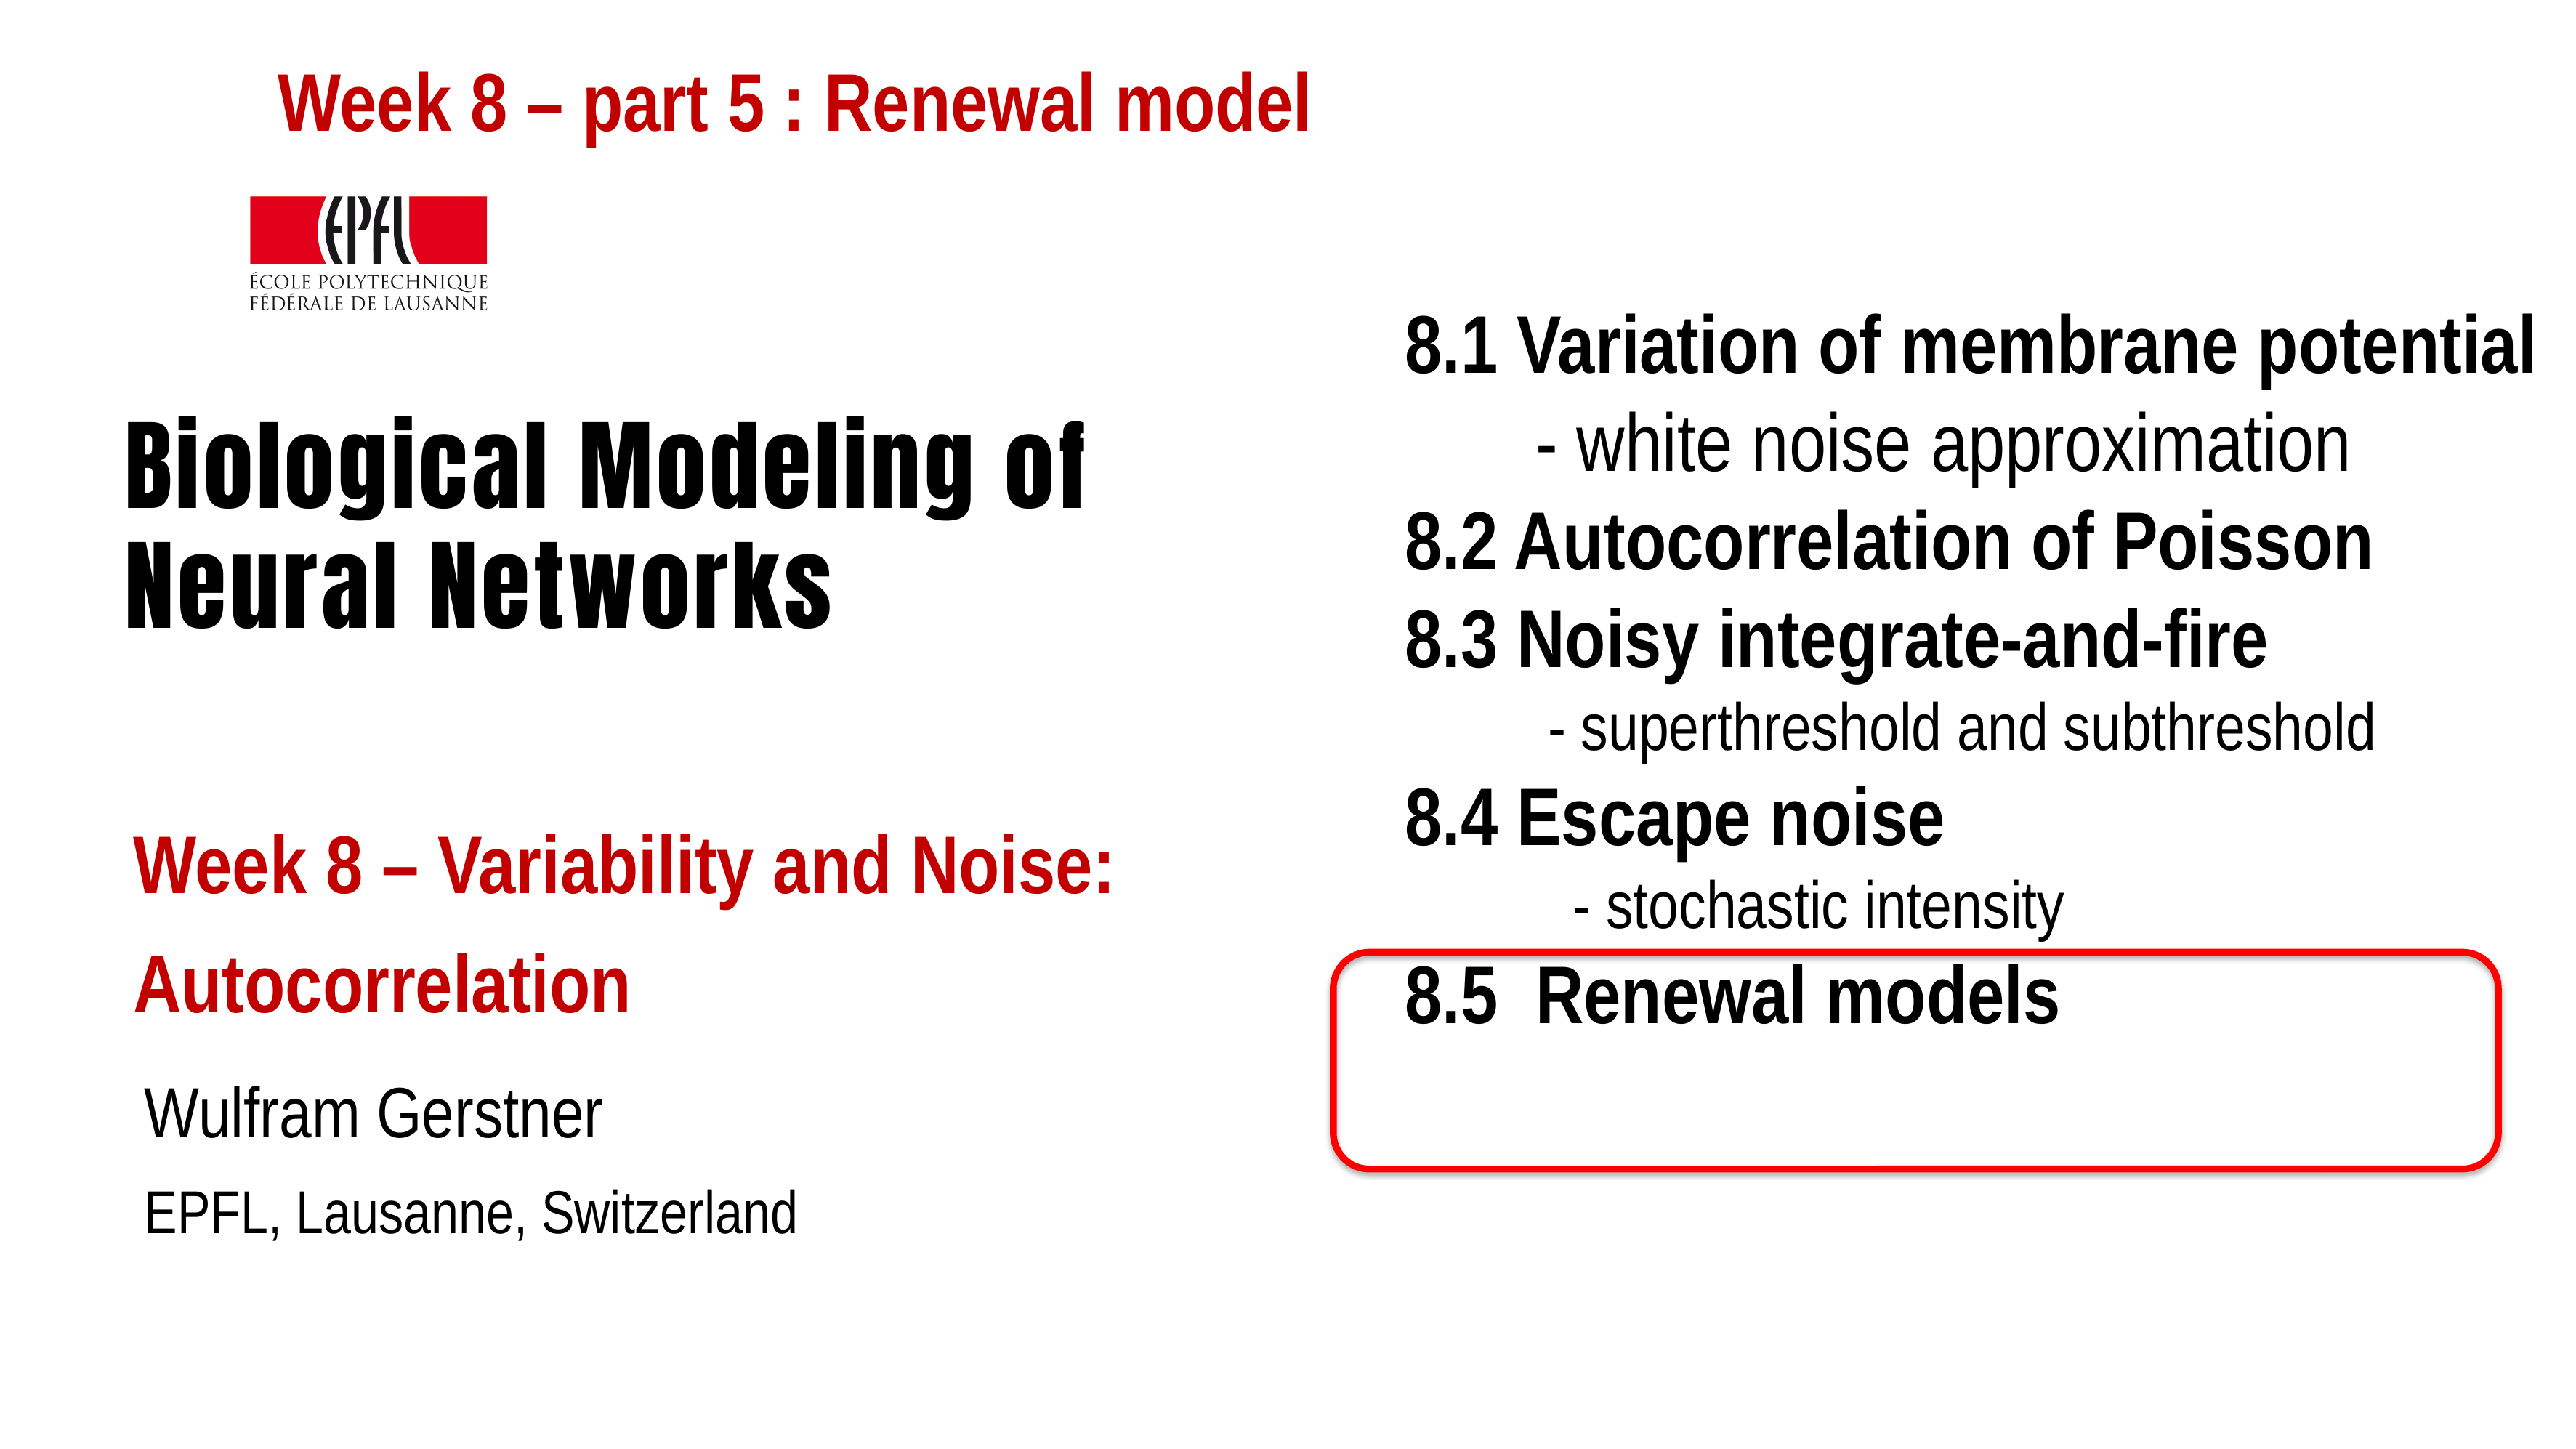

Week 8 – part 5 : Renewal model
8.1 Variation of membrane potential
       - white noise approximation
8.2 Autocorrelation of Poisson
8.3 Noisy integrate-and-fire
      - superthreshold and subthreshold
8.4 Escape noise
           - stochastic intensity
8.5  Renewal models

# Biological Modeling of Neural Networks
Week 8 – Variability and Noise:
Autocorrelation

Wulfram Gerstner
EPFL, Lausanne, Switzerland